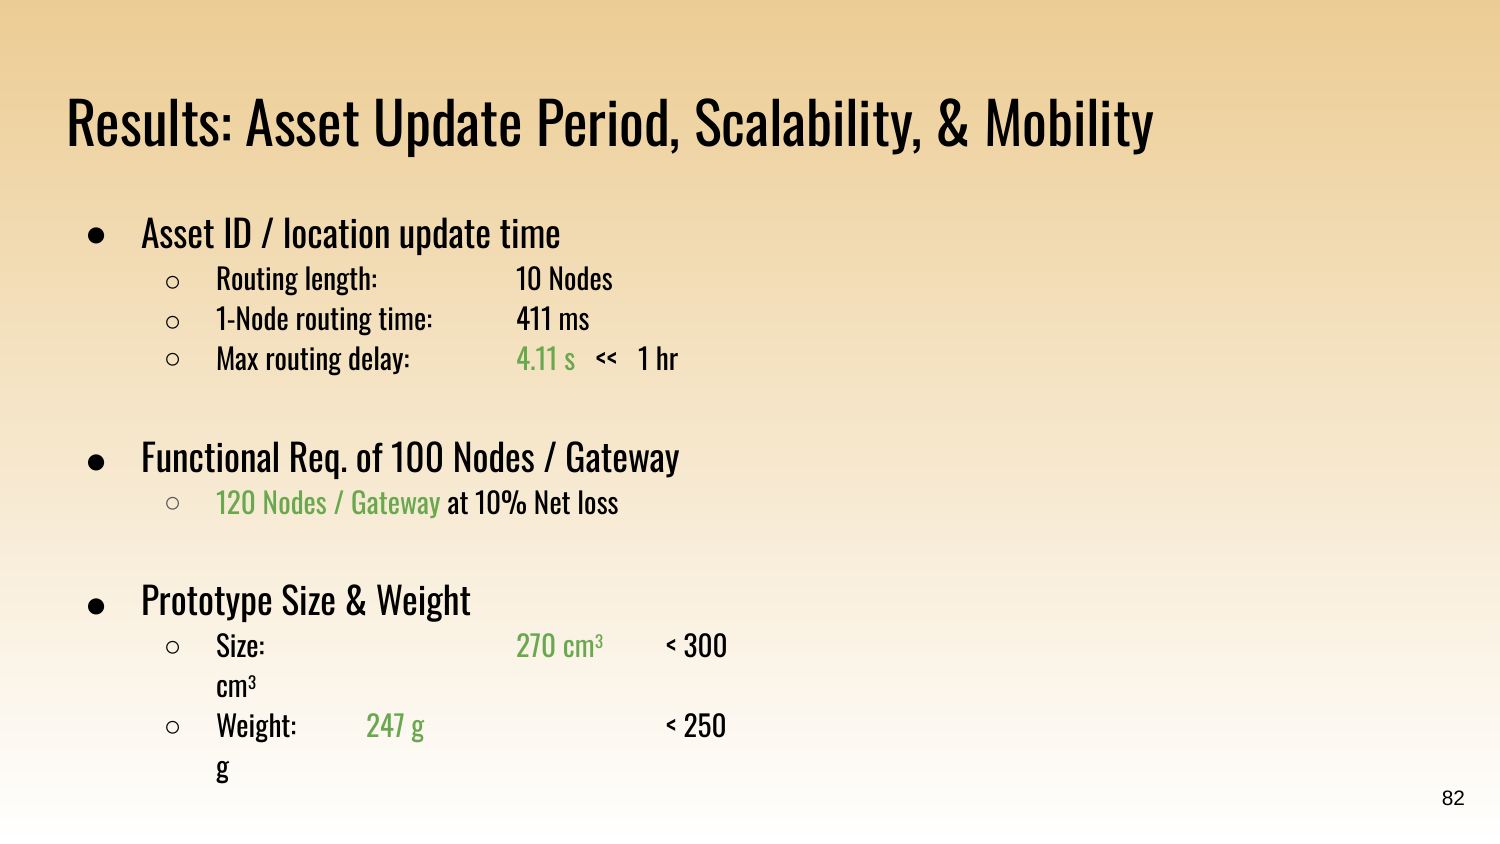

# Results: Asset Update Period, Scalability, & Mobility
Asset ID / location update time
Routing length: 	10 Nodes
1-Node routing time: 	411 ms
Max routing delay:	4.11 s   <<   1 hr

Functional Req. of 100 Nodes / Gateway
120 Nodes / Gateway at 10% Net loss

Prototype Size & Weight
Size: 		270 cm3	< 300 cm3
Weight: 	247 g 		< 250 g

82